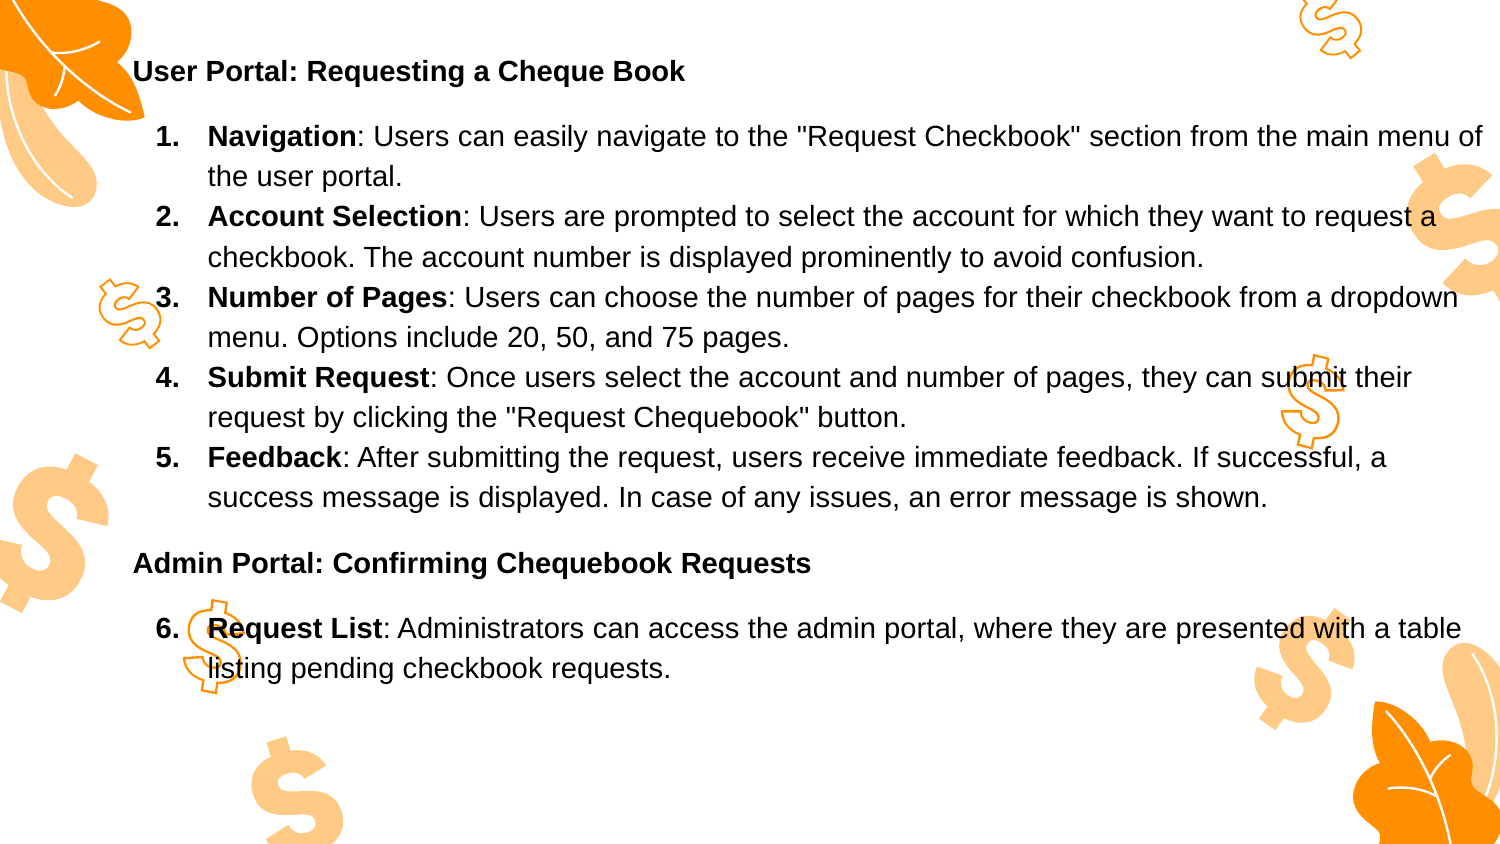

User Portal: Requesting a Cheque Book
Navigation: Users can easily navigate to the "Request Checkbook" section from the main menu of the user portal.
Account Selection: Users are prompted to select the account for which they want to request a checkbook. The account number is displayed prominently to avoid confusion.
Number of Pages: Users can choose the number of pages for their checkbook from a dropdown menu. Options include 20, 50, and 75 pages.
Submit Request: Once users select the account and number of pages, they can submit their request by clicking the "Request Chequebook" button.
Feedback: After submitting the request, users receive immediate feedback. If successful, a success message is displayed. In case of any issues, an error message is shown.
Admin Portal: Confirming Chequebook Requests
Request List: Administrators can access the admin portal, where they are presented with a table listing pending checkbook requests.